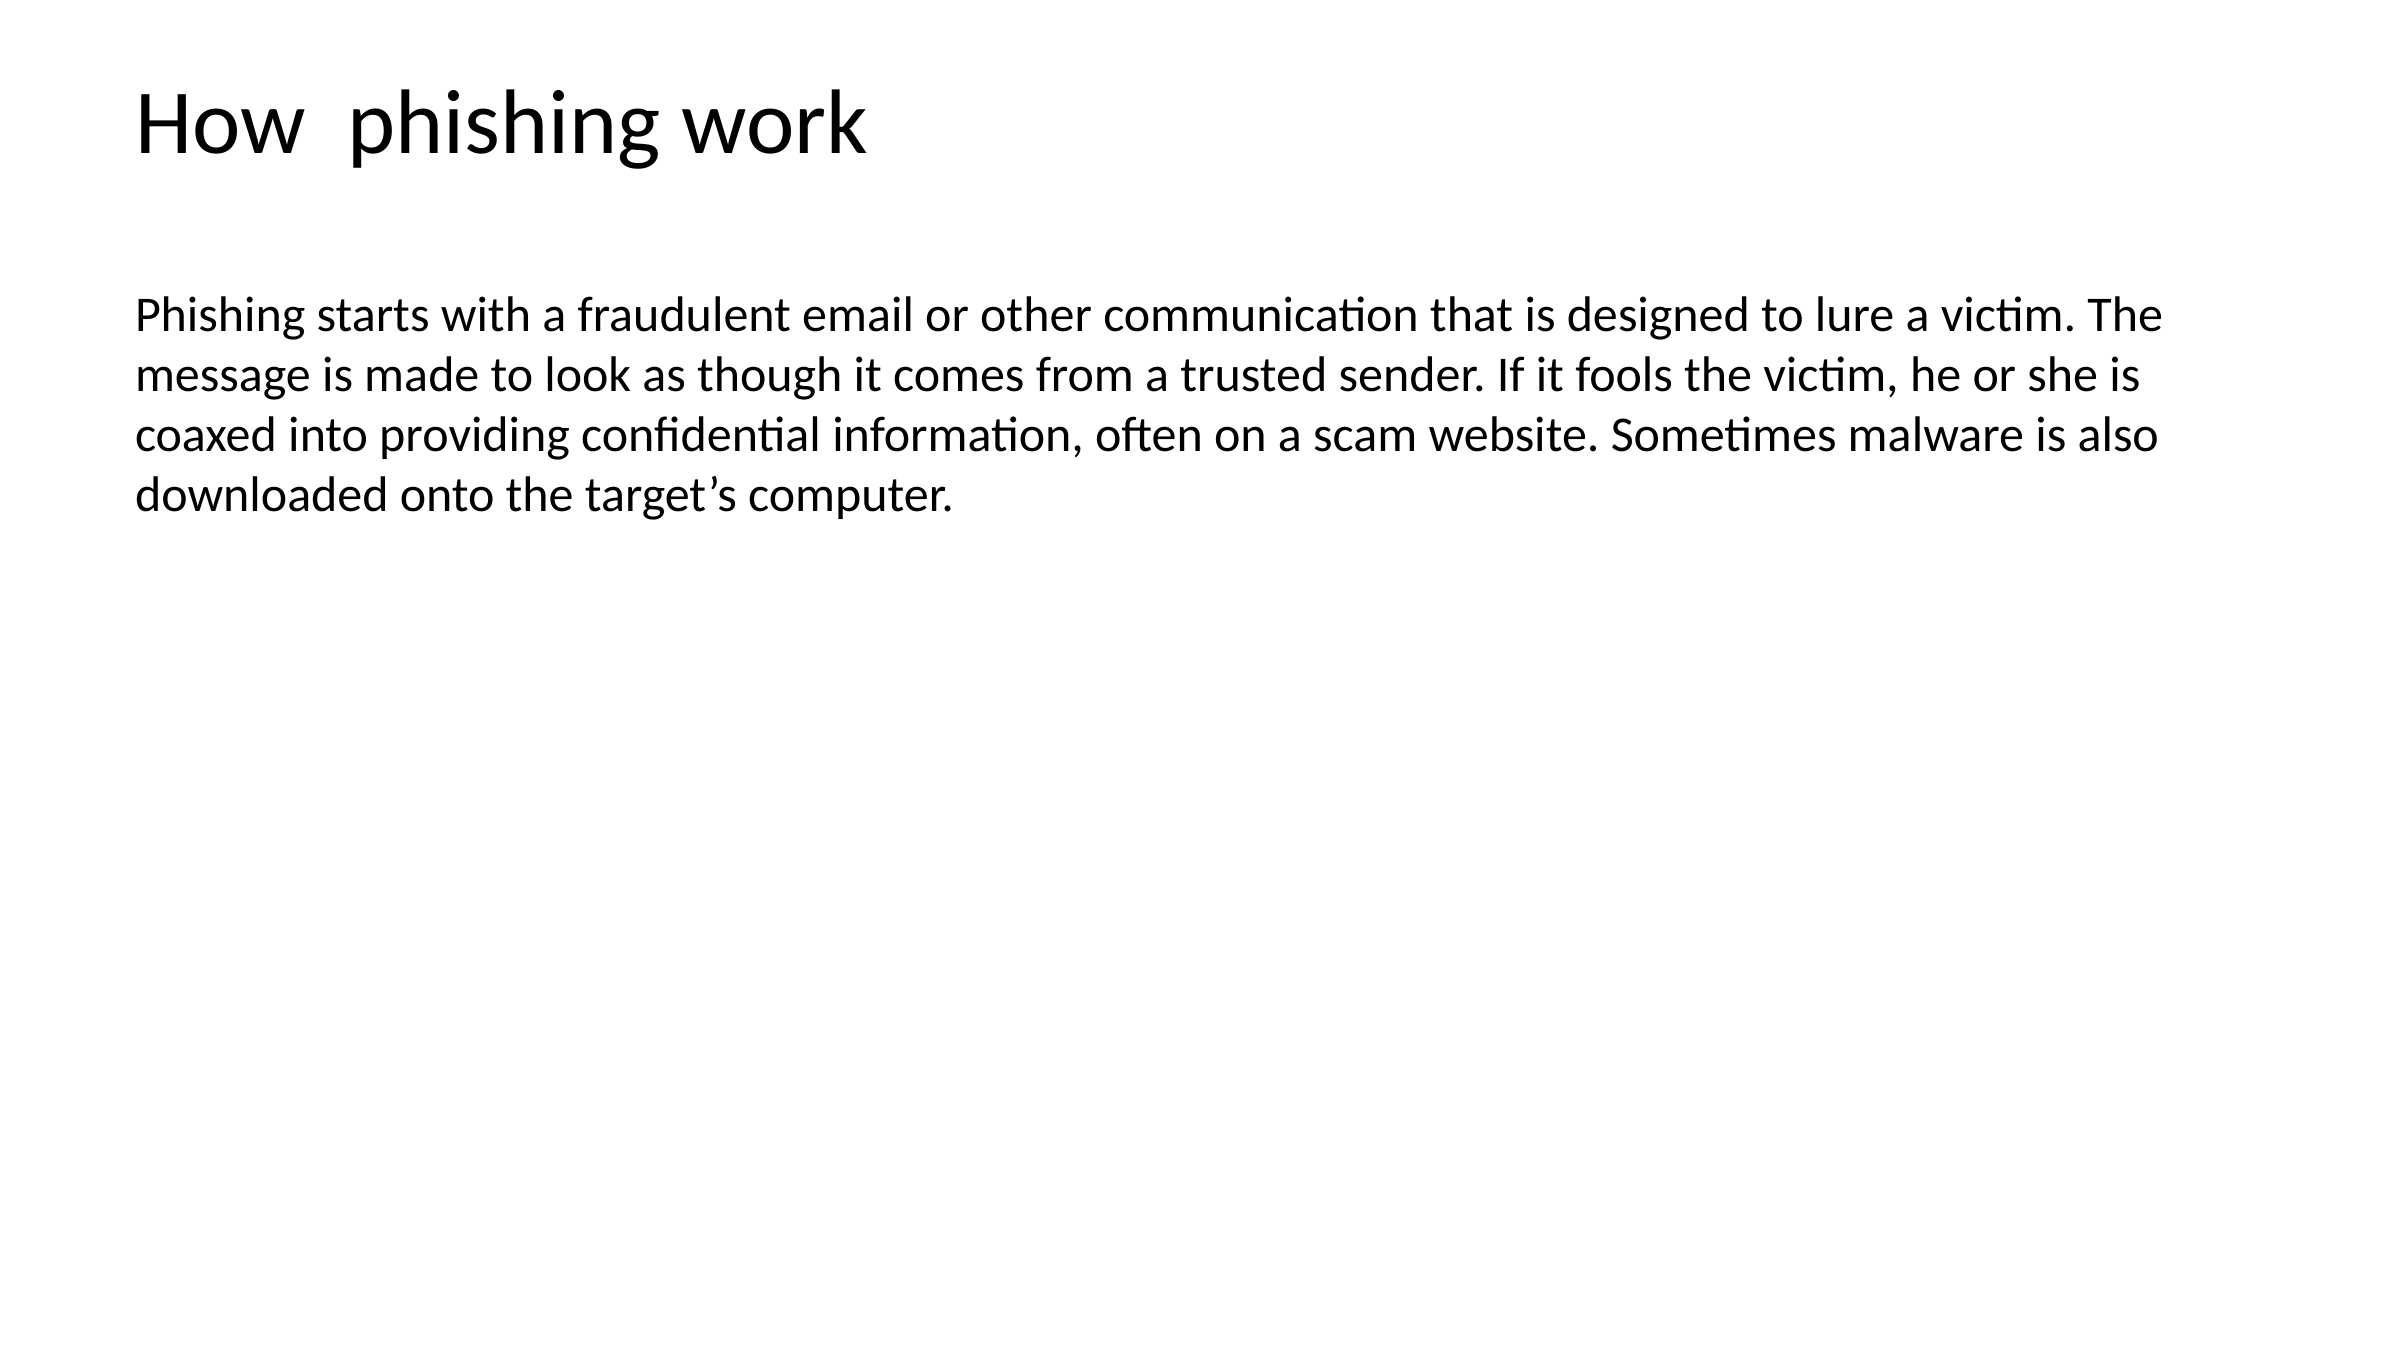

# How  phishing work Phishing starts with a fraudulent email or other communication that is designed to lure a victim. The message is made to look as though it comes from a trusted sender. If it fools the victim, he or she is coaxed into providing confidential information, often on a scam website. Sometimes malware is also downloaded onto the target’s computer.